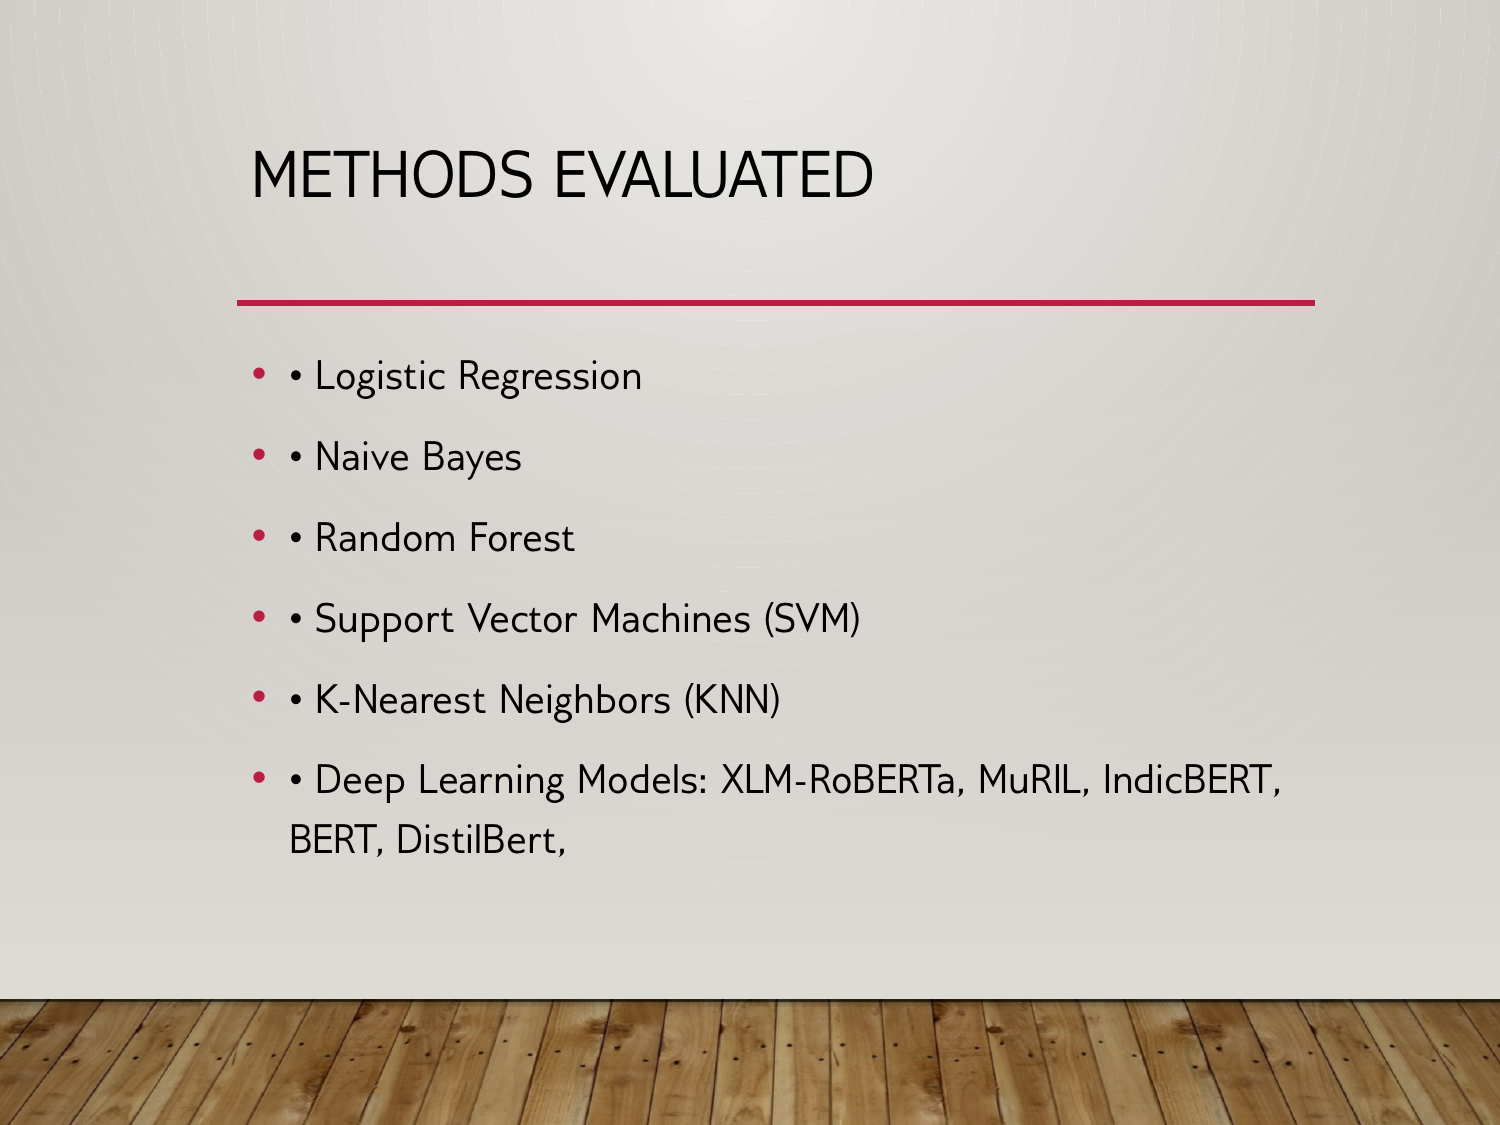

# Methods Evaluated
• Logistic Regression
• Naive Bayes
• Random Forest
• Support Vector Machines (SVM)
• K-Nearest Neighbors (KNN)
• Deep Learning Models: XLM-RoBERTa, MuRIL, IndicBERT, BERT, DistilBert,